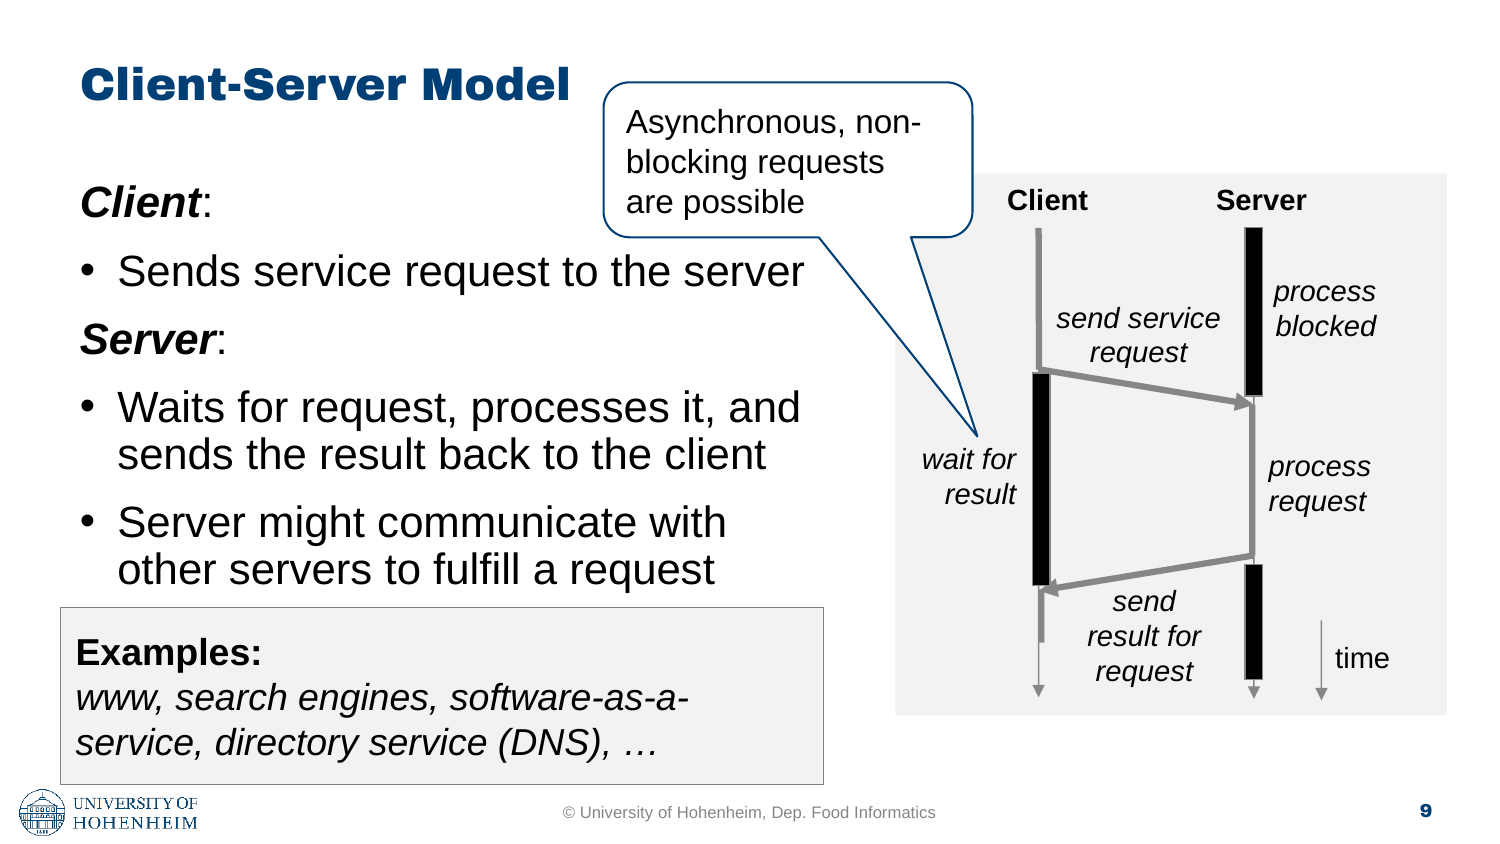

# Client-Server Model
Asynchronous, non-blocking requests
are possible
Client:
Sends service request to the server
Server:
Waits for request, processes it, and sends the result back to the client
Server might communicate with other servers to fulfill a request

Client
Server

process
blocked
send service
request

wait for
result
process
request

send result for request

Examples:
www, search engines, software-as-a-service, directory service (DNS), …

time